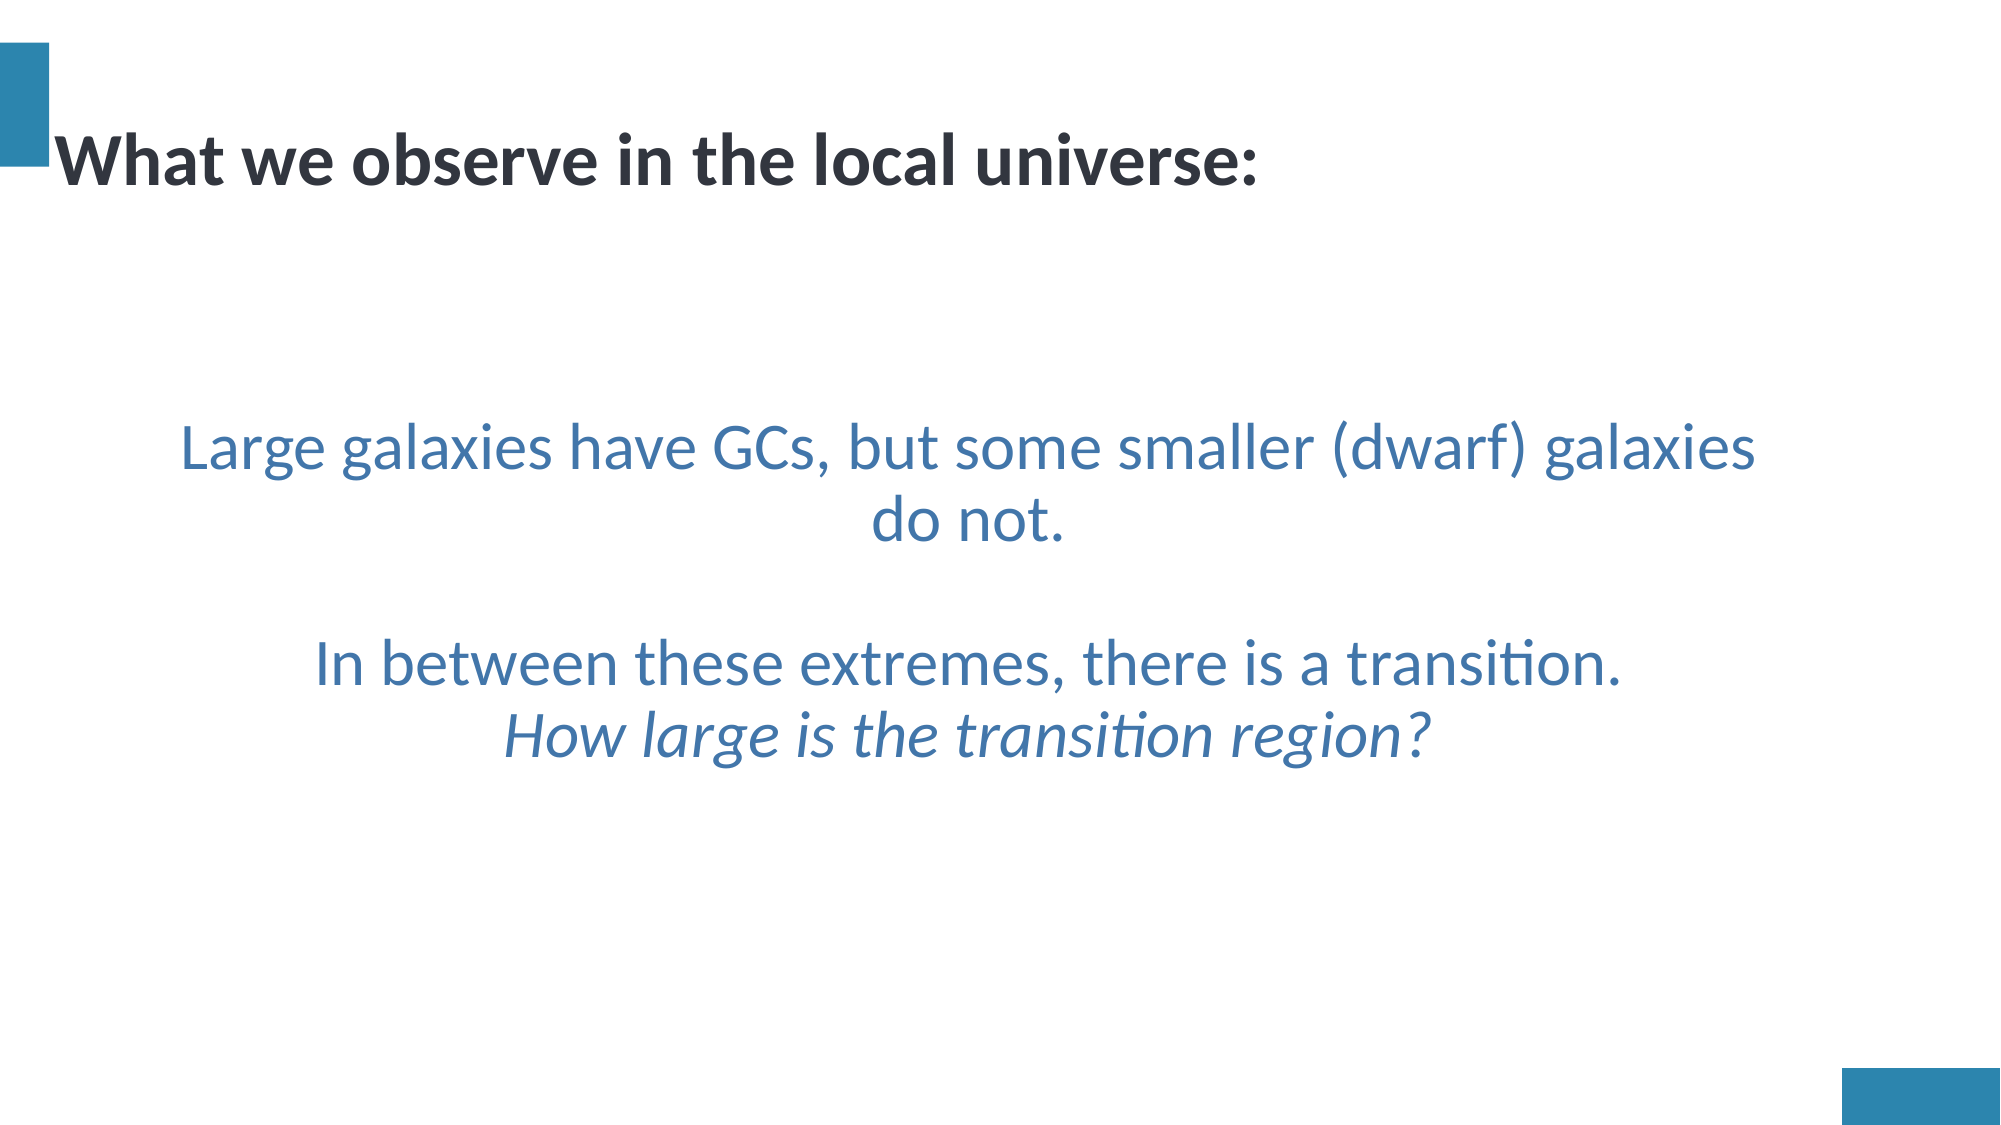

# What we observe in the local universe:
Large galaxies have GCs, but some smaller (dwarf) galaxies do not.

In between these extremes, there is a transition.
How large is the transition region?